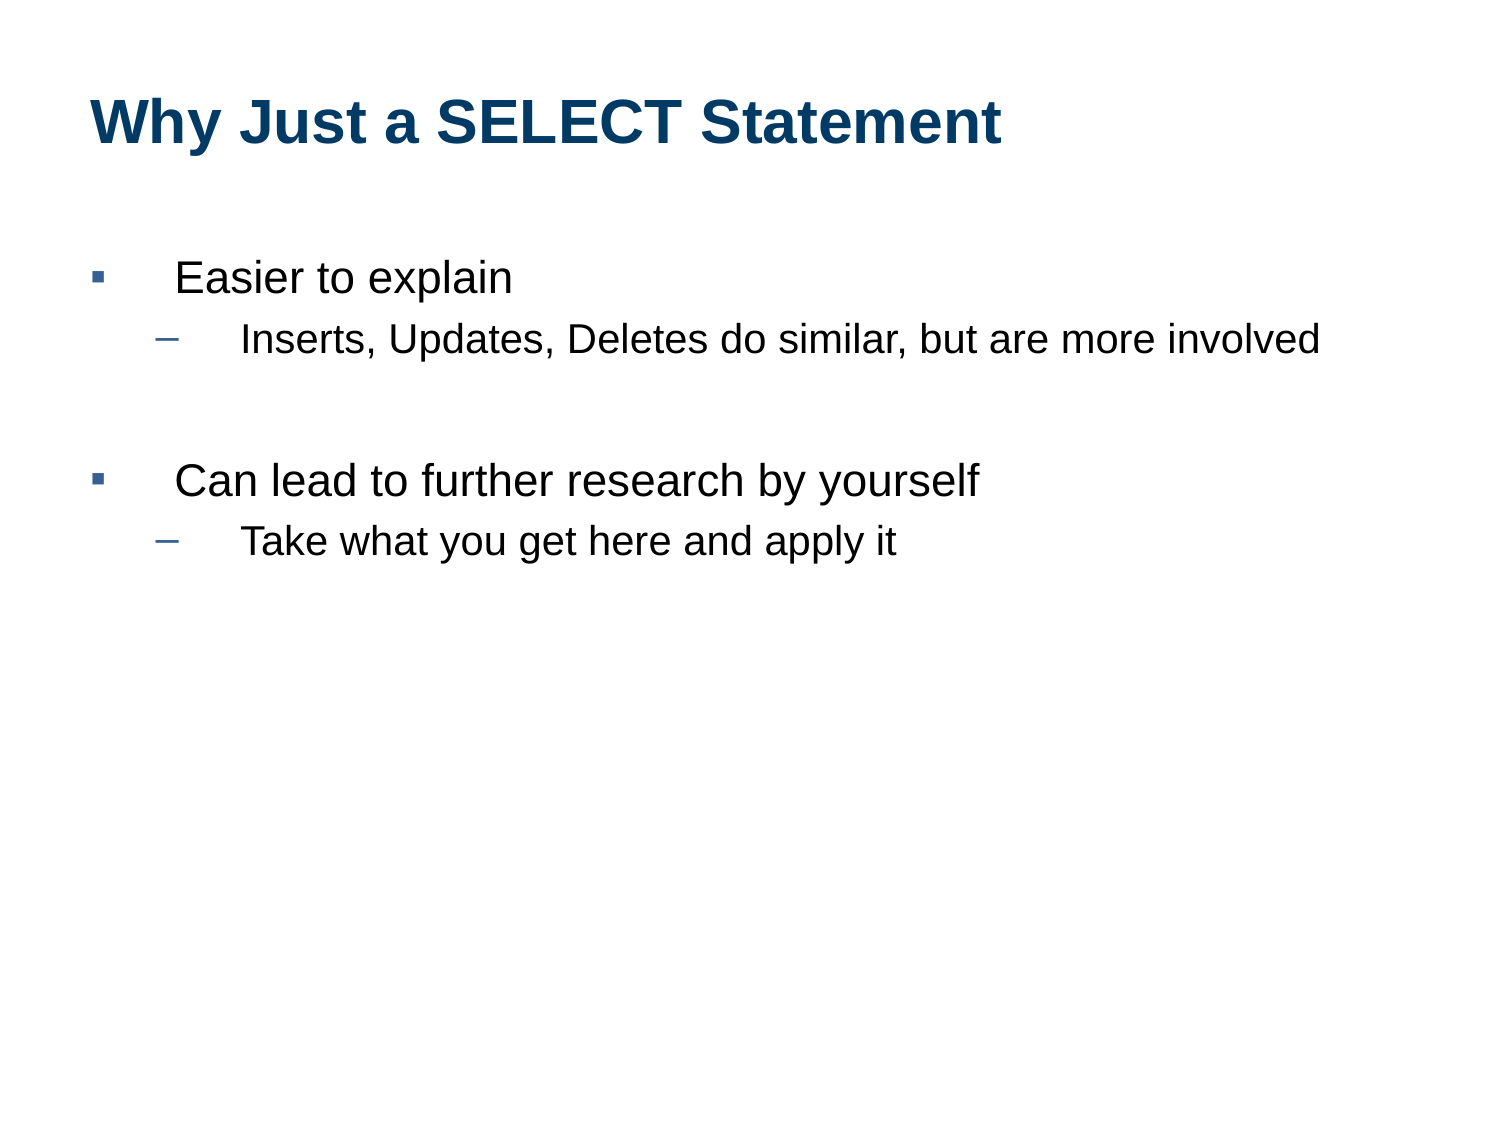

# Why Just a SELECT Statement
Easier to explain
Inserts, Updates, Deletes do similar, but are more involved

Can lead to further research by yourself
Take what you get here and apply it
5